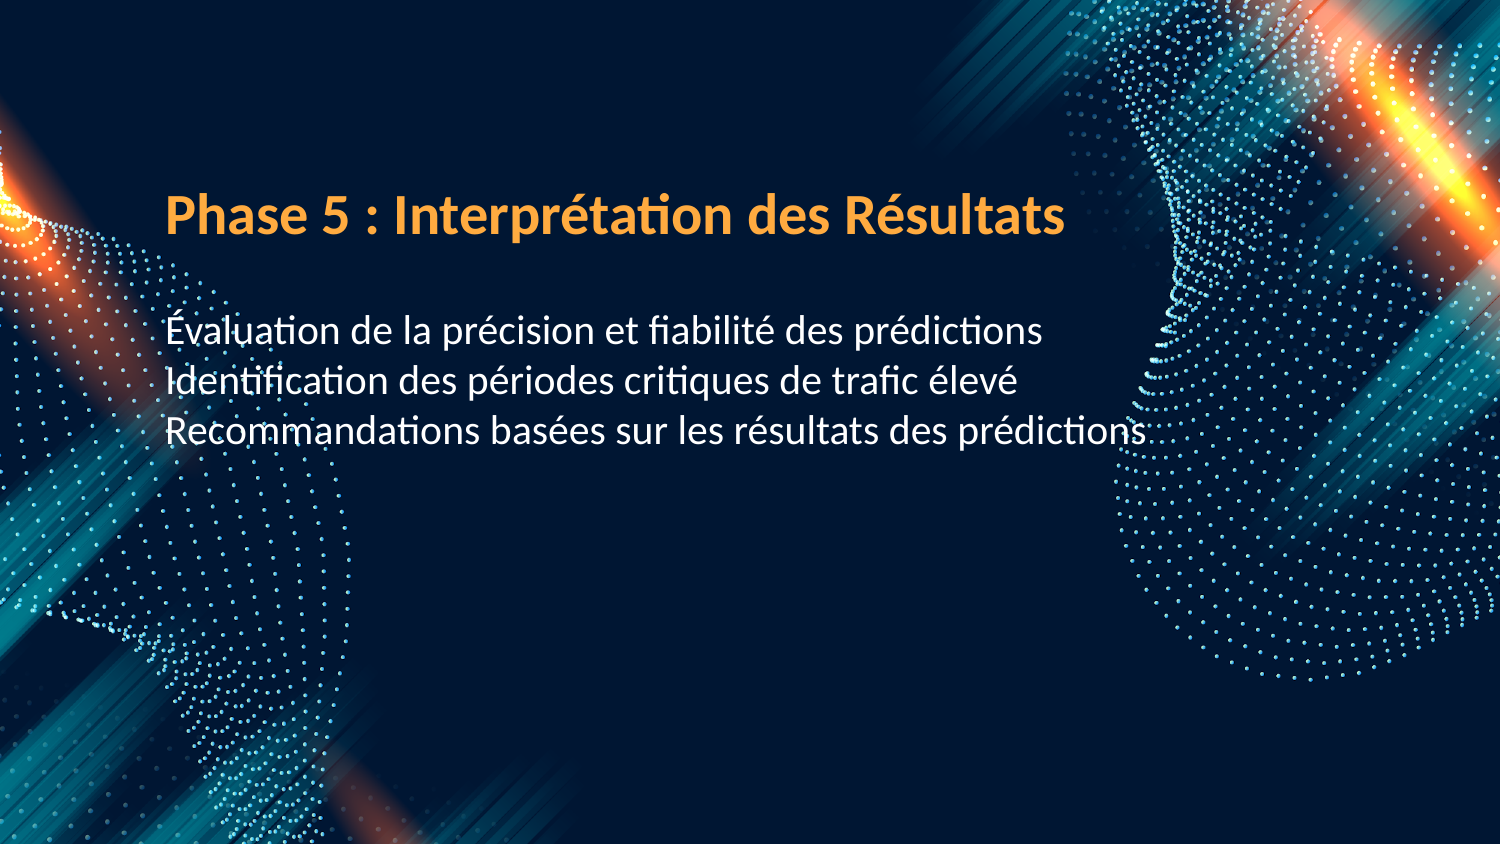

Phase 5 : Interprétation des Résultats
Évaluation de la précision et fiabilité des prédictions
Identification des périodes critiques de trafic élevé
Recommandations basées sur les résultats des prédictions